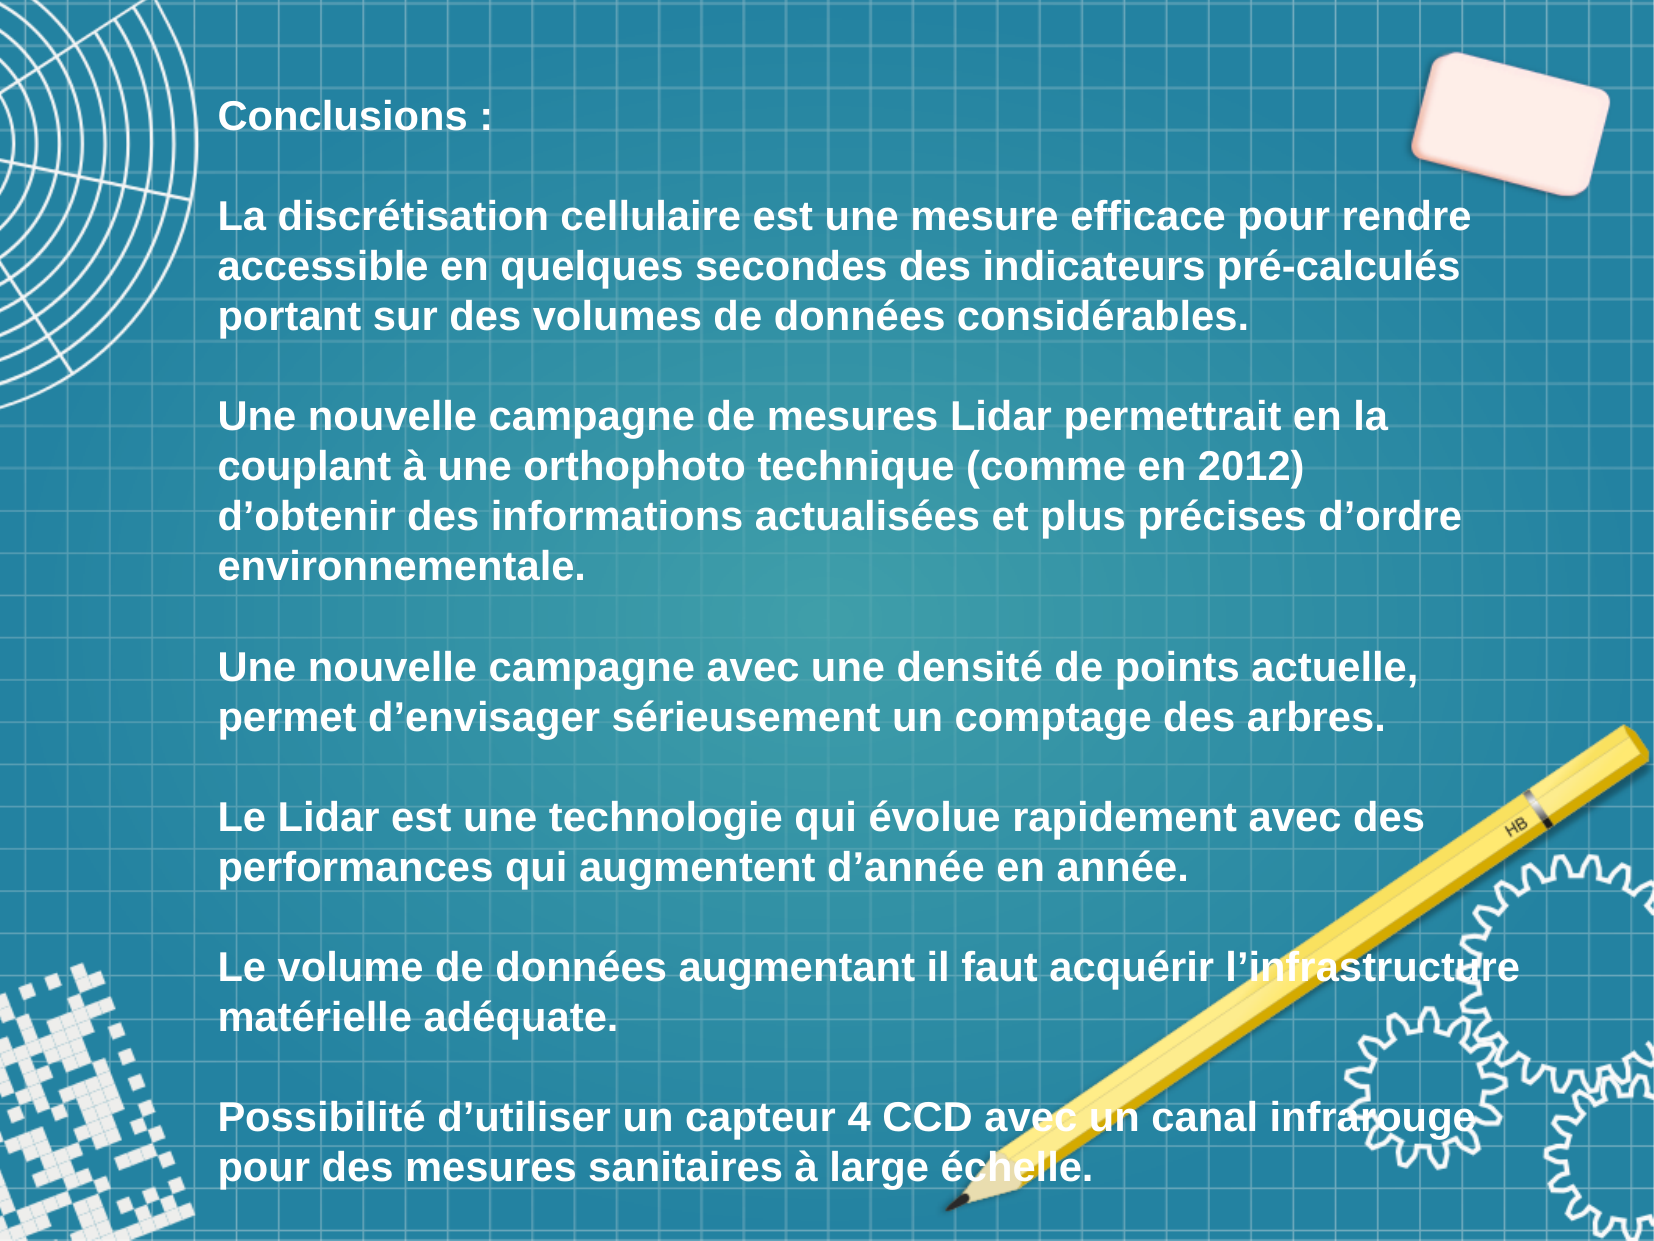

Conclusions :

La discrétisation cellulaire est une mesure efficace pour rendre accessible en quelques secondes des indicateurs pré-calculés portant sur des volumes de données considérables.

Une nouvelle campagne de mesures Lidar permettrait en la couplant à une orthophoto technique (comme en 2012)
d’obtenir des informations actualisées et plus précises d’ordre environnementale.

Une nouvelle campagne avec une densité de points actuelle, permet d’envisager sérieusement un comptage des arbres.

Le Lidar est une technologie qui évolue rapidement avec des performances qui augmentent d’année en année.

Le volume de données augmentant il faut acquérir l’infrastructure matérielle adéquate.

Possibilité d’utiliser un capteur 4 CCD avec un canal infrarouge pour des mesures sanitaires à large échelle.